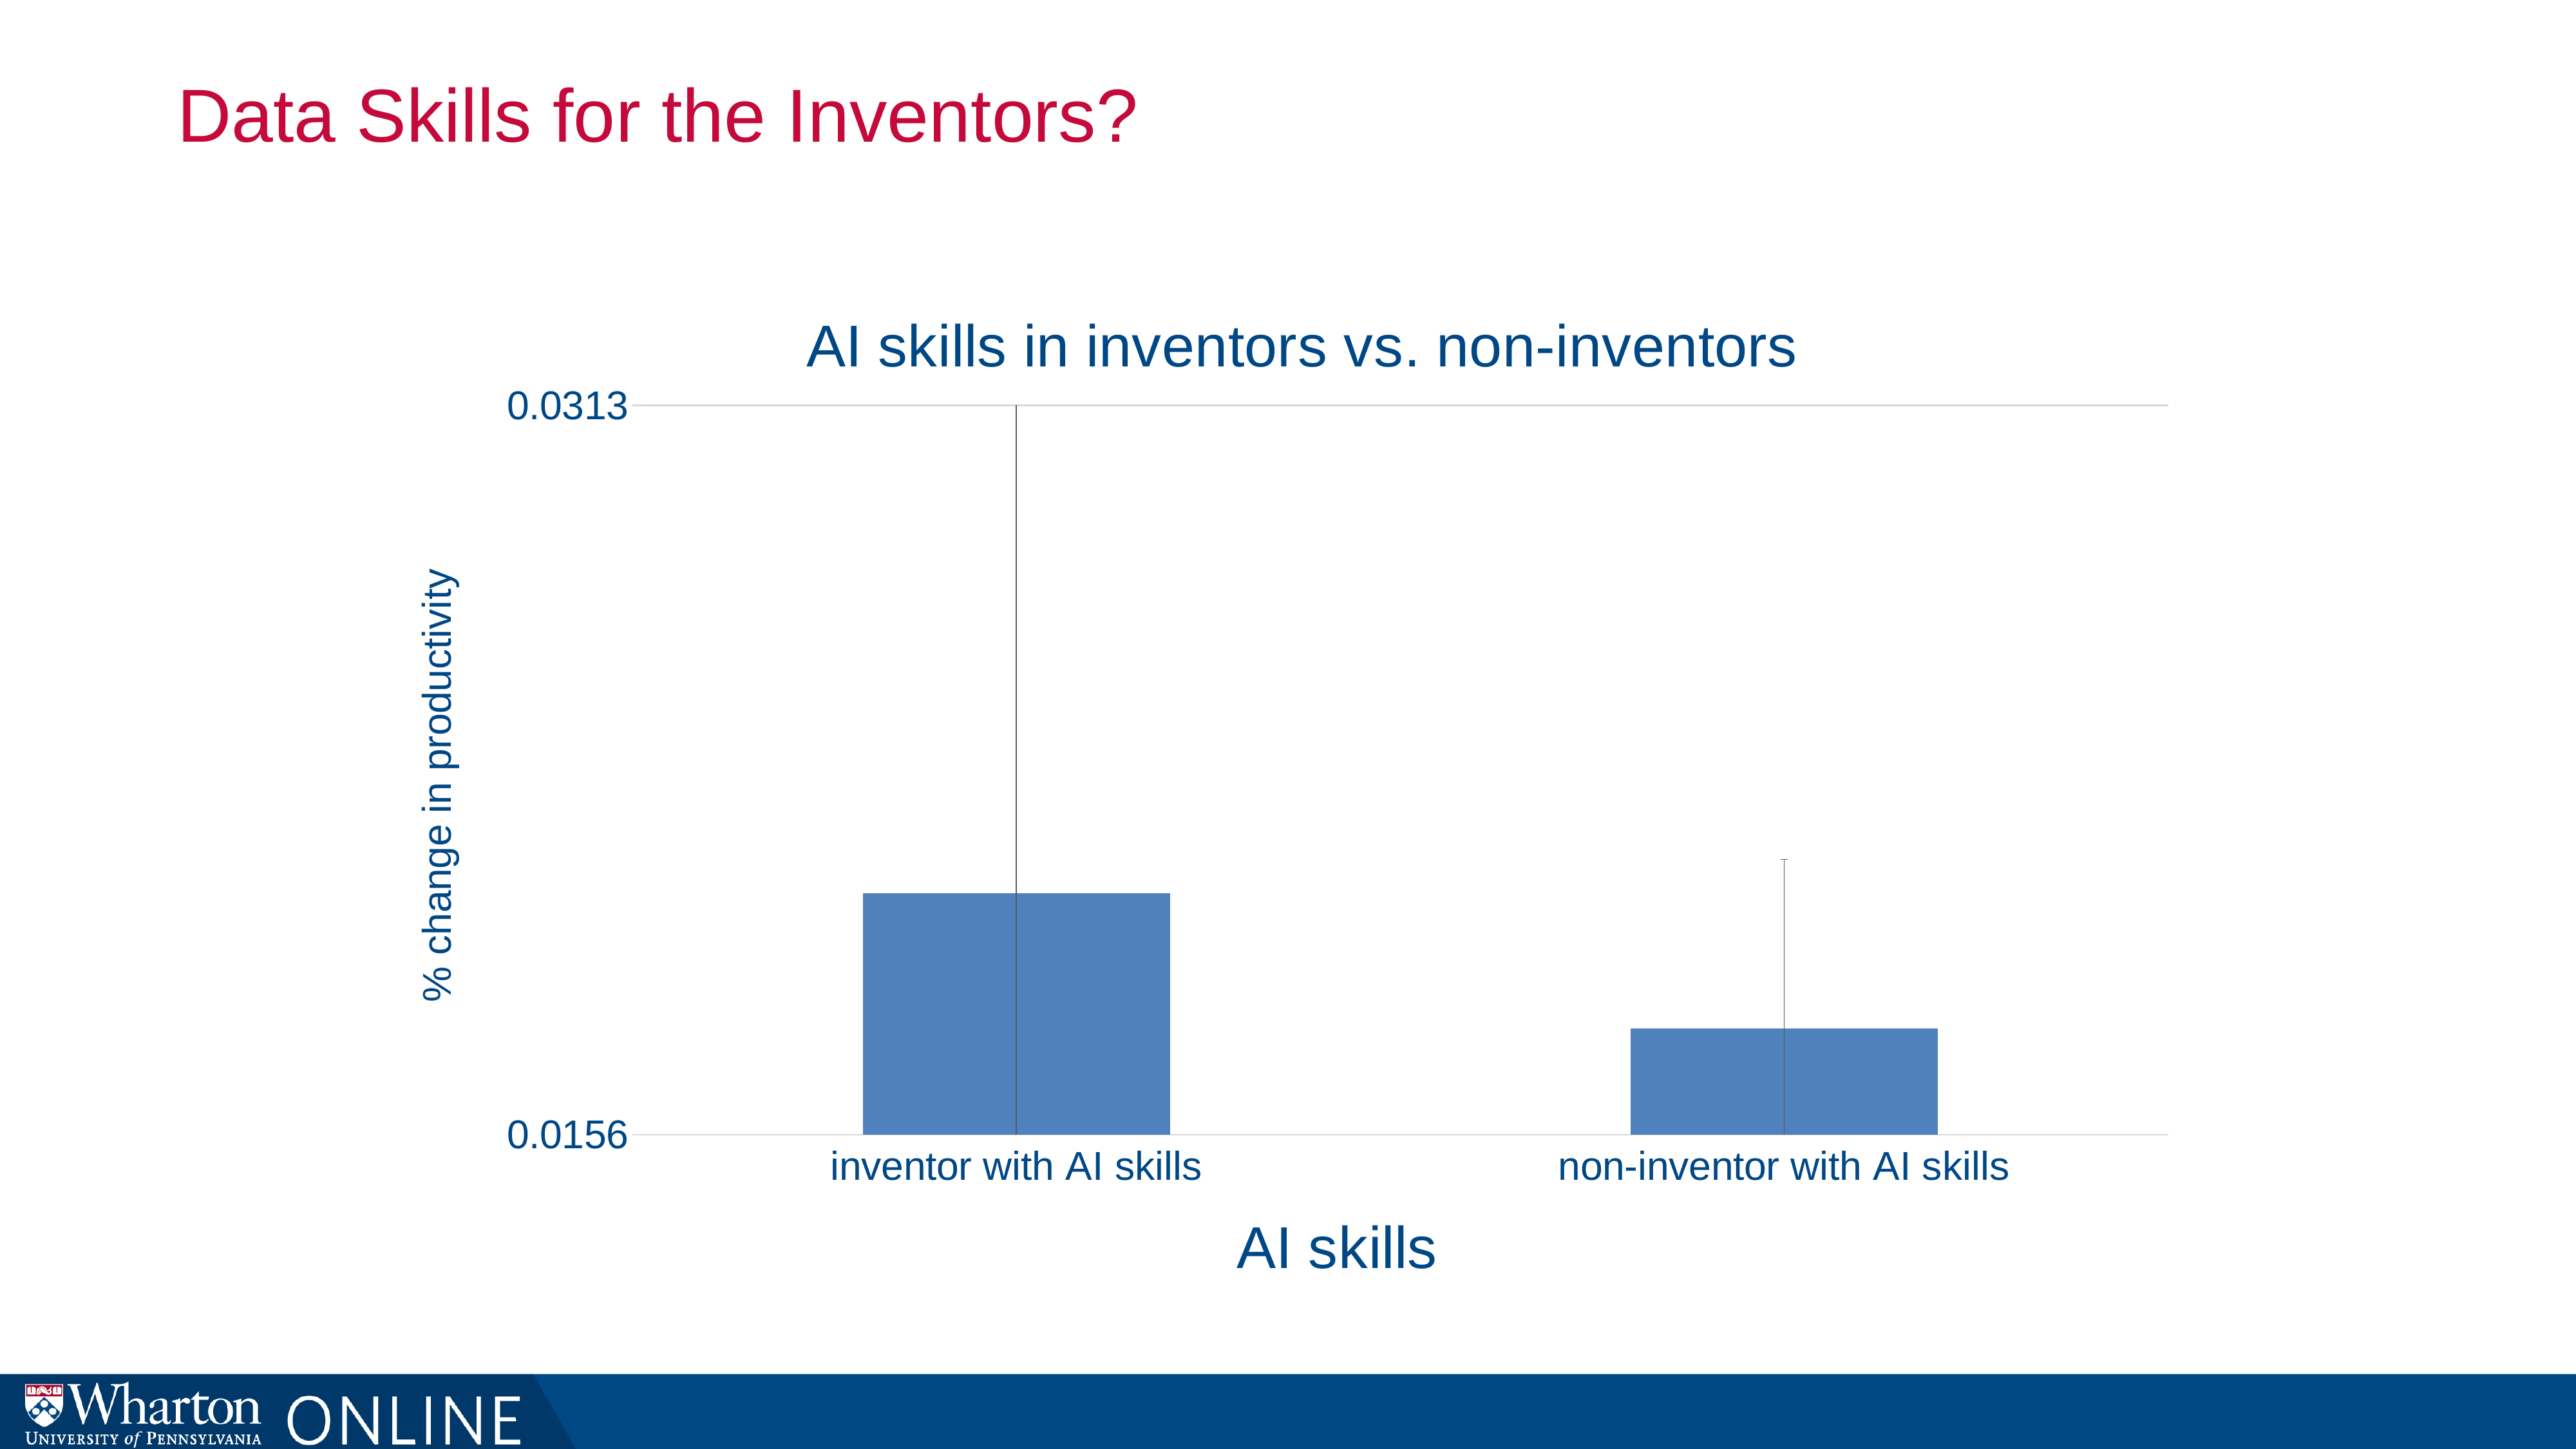

# Data Skills for the Inventors?

### Chart: AI skills in inventors vs. non-inventors

| Category | Series1 |
|---|---|
| inventor with AI skills | 0.0208 |
| non-inventor with AI skills | 0.0179 |